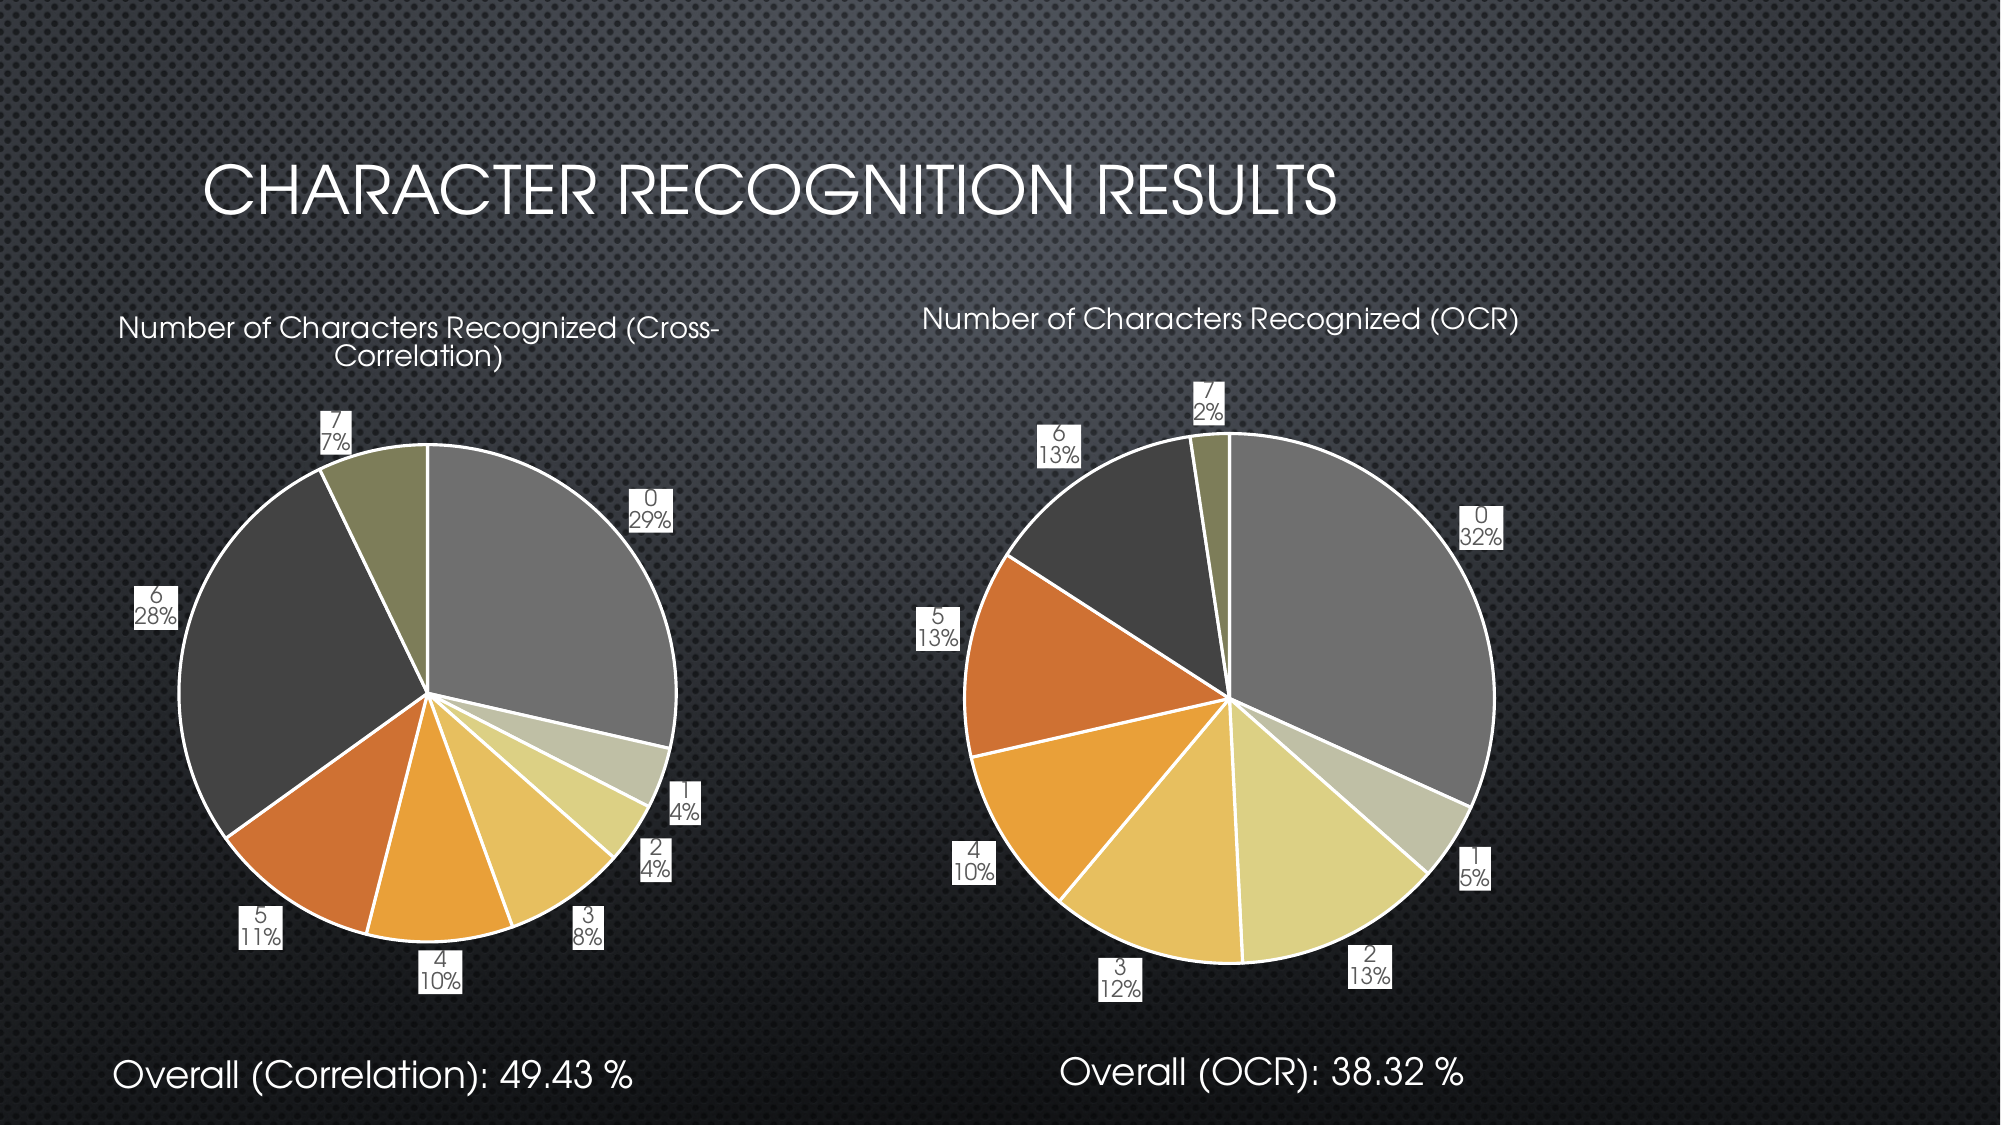

# Character Recognition Results

### Chart: Number of Characters Recognized (Cross-Correlation)

| Category |  |
|---|---|
| 0 | 0.2857142857142857 |
| 1 | 0.03968253968253968 |
| 2 | 0.03968253968253968 |
| 3 | 0.07936507936507936 |
| 4 | 0.09523809523809523 |
| 5 | 0.1111111111111111 |
| 6 | 0.2777777777777778 |
| 7 | 0.07142857142857142 |

### Chart: Number of Characters Recognized (OCR)

| Category |  |
|---|---|
| 0 | 0.31746031746031744 |
| 1 | 0.047619047619047616 |
| 2 | 0.12698412698412698 |
| 3 | 0.11904761904761904 |
| 4 | 0.10317460317460317 |
| 5 | 0.12698412698412698 |
| 6 | 0.1349206349206349 |
| 7 | 0.023809523809523808 |
Overall (OCR): 38.32 %
Overall (Correlation): 49.43 %